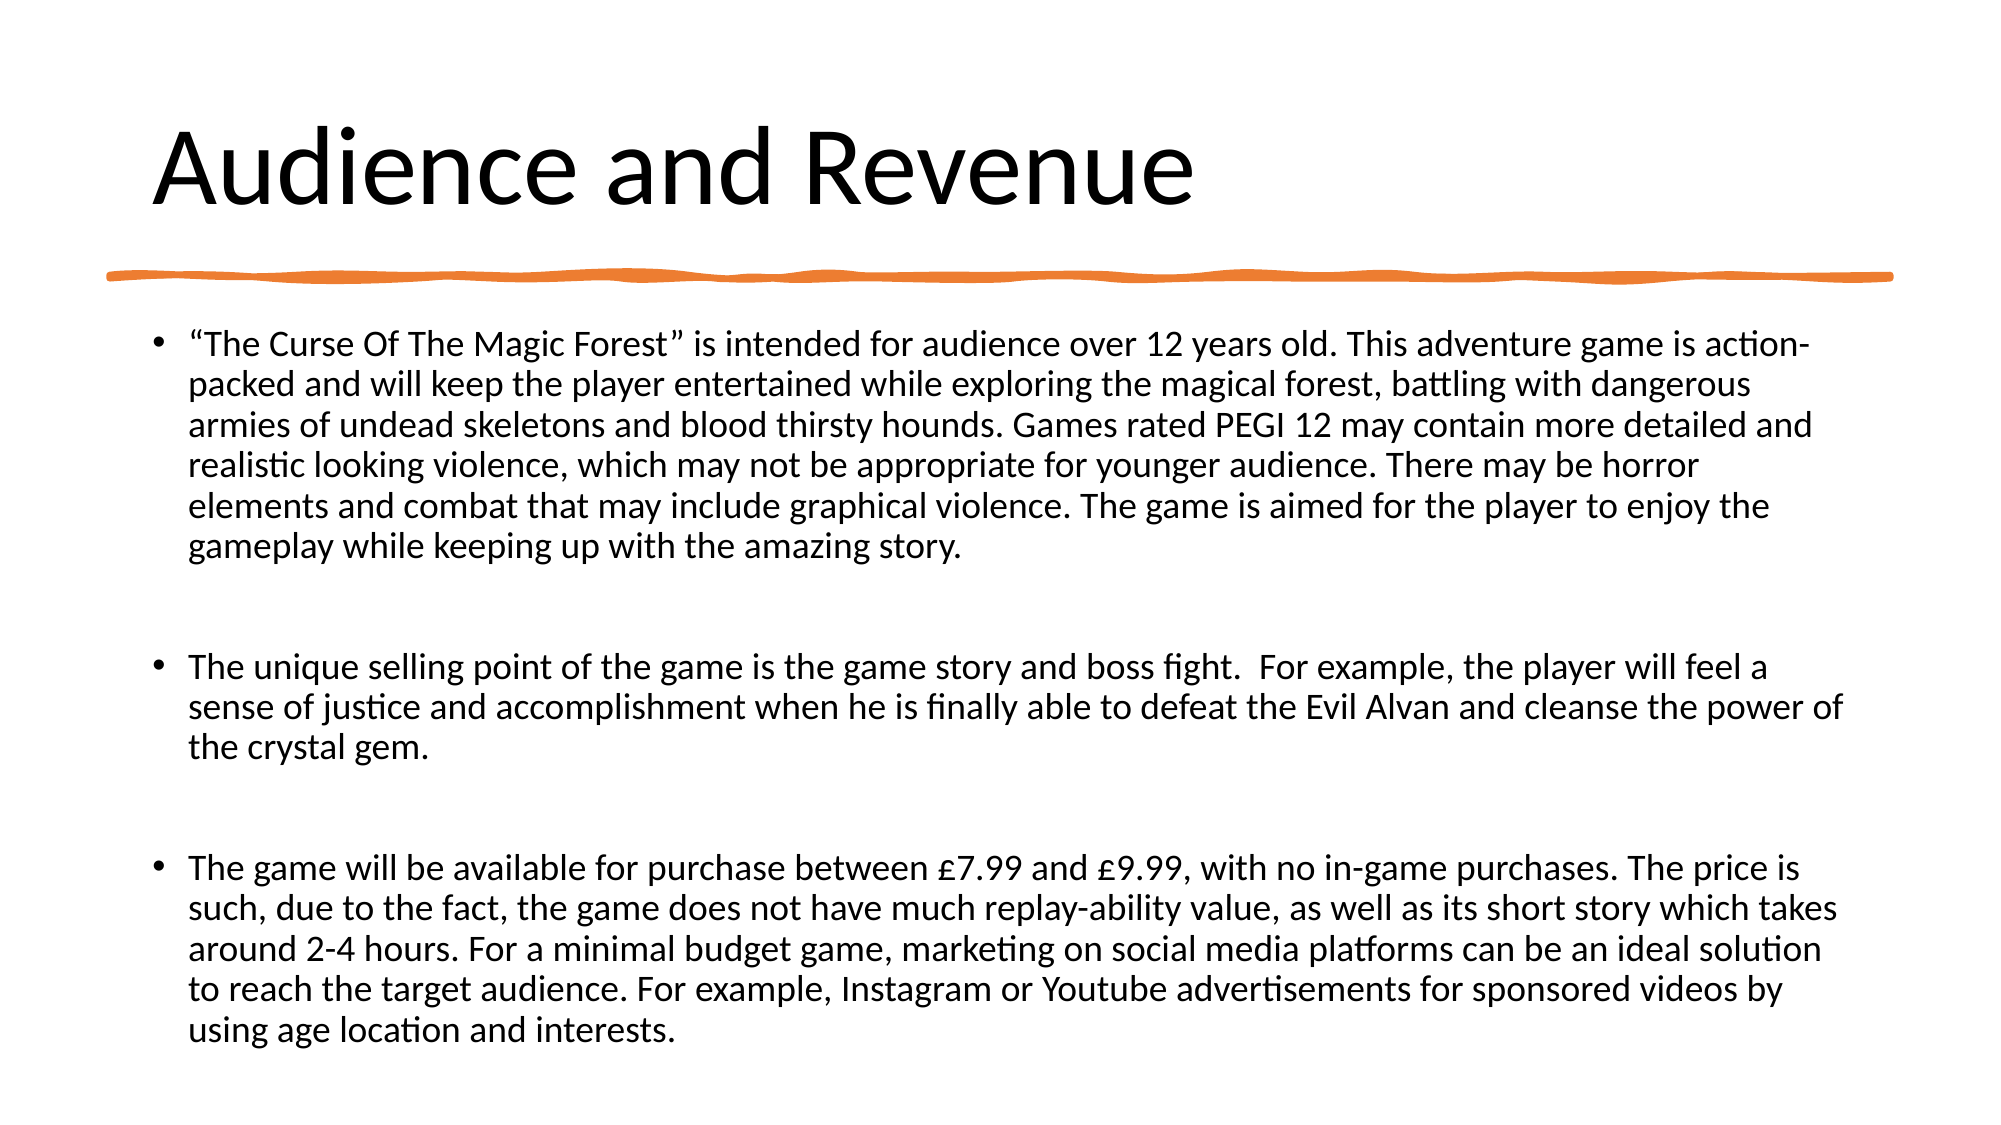

# Audience and Revenue

“The Curse Of The Magic Forest” is intended for audience over 12 years old. This adventure game is action-packed and will keep the player entertained while exploring the magical forest, battling with dangerous armies of undead skeletons and blood thirsty hounds. Games rated PEGI 12 may contain more detailed and realistic looking violence, which may not be appropriate for younger audience. There may be horror elements and combat that may include graphical violence. The game is aimed for the player to enjoy the gameplay while keeping up with the amazing story.

The unique selling point of the game is the game story and boss fight.  For example, the player will feel a sense of justice and accomplishment when he is finally able to defeat the Evil Alvan and cleanse the power of the crystal gem.

The game will be available for purchase between £7.99 and £9.99, with no in-game purchases. The price is such, due to the fact, the game does not have much replay-ability value, as well as its short story which takes around 2-4 hours. For a minimal budget game, marketing on social media platforms can be an ideal solution to reach the target audience. For example, Instagram or Youtube advertisements for sponsored videos by using age location and interests.